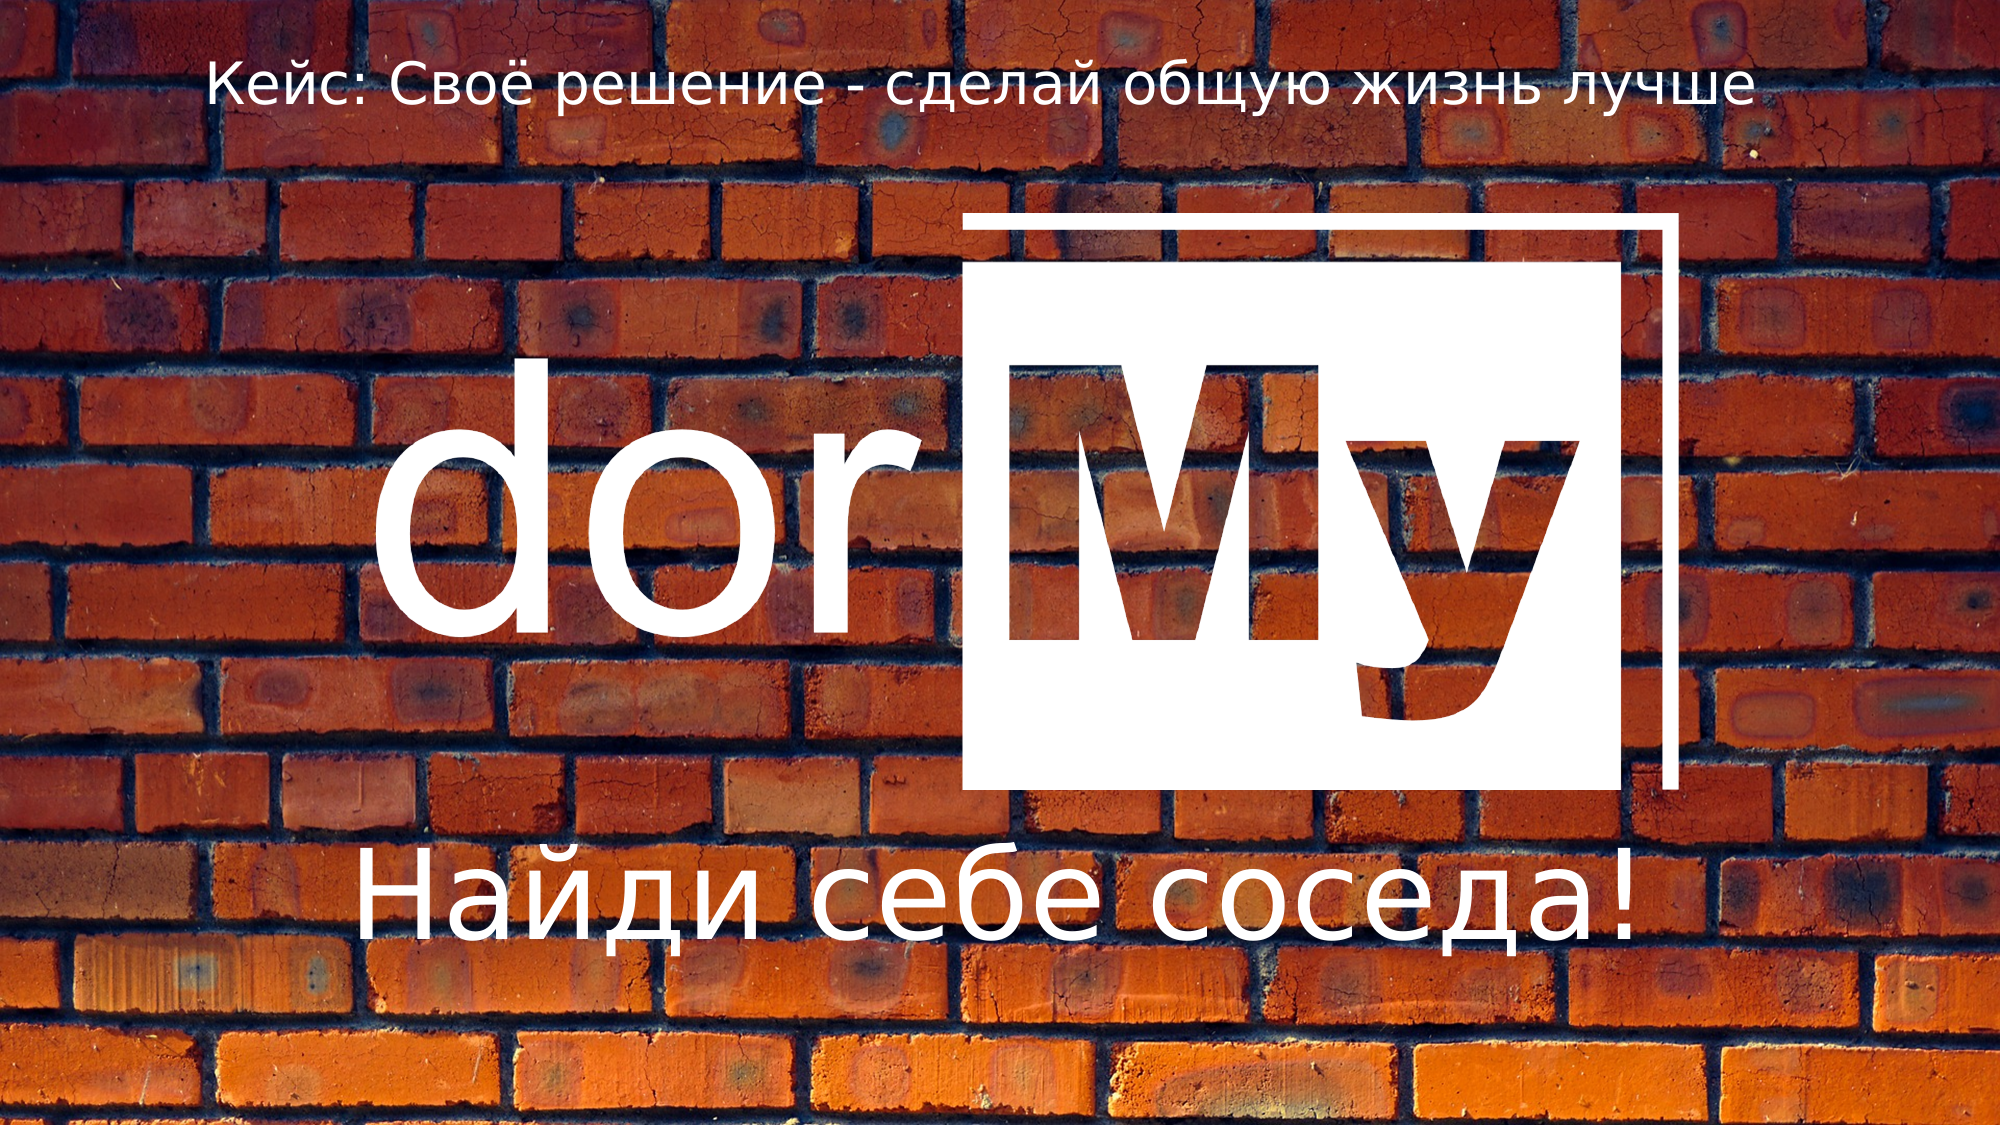

Кейс: Своё решение - сделай общую жизнь лучше
# Найди себе соседа!